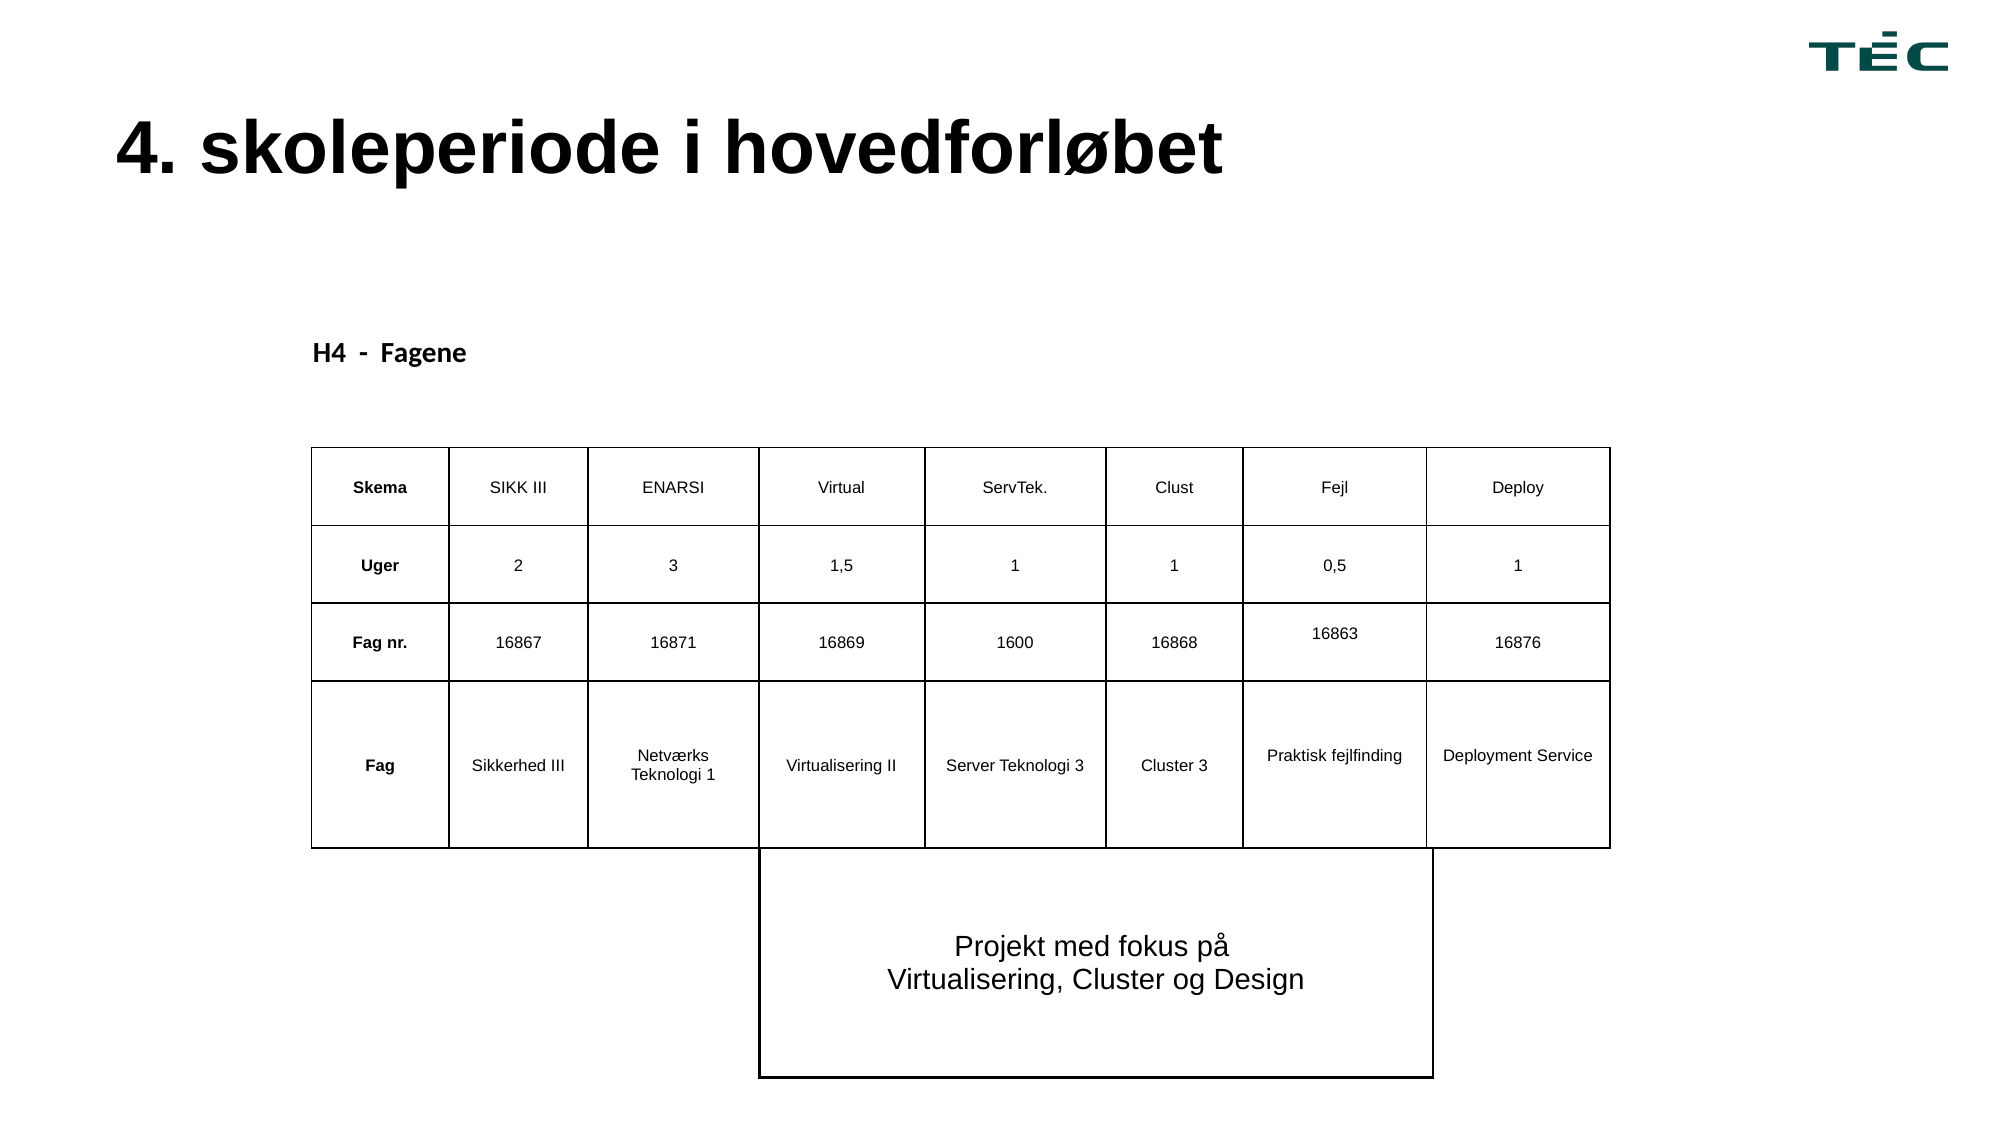

# 4. skoleperiode i hovedforløbet
| H4 - Fagene |  |  |  |  |  |  |  |
| --- | --- | --- | --- | --- | --- | --- | --- |
|  |  |  |  |  |  |  |  |
| Skema | SIKK III | ENARSI | Virtual | ServTek. | Clust | Fejl | Deploy |
| Uger | 2 | 3 | 1,5 | 1 | 1 | 0,5 | 1 |
| Fag nr. | 16867 | 16871 | 16869 | 1600 | 16868 | 16863 | 16876 |
| Fag | Sikkerhed III | Netværks Teknologi 1 | Virtualisering II | Server Teknologi 3 | Cluster 3 | Praktisk fejlfinding | Deployment Service |
| Projekt med fokus på Virtualisering, Cluster og Design |
| --- |